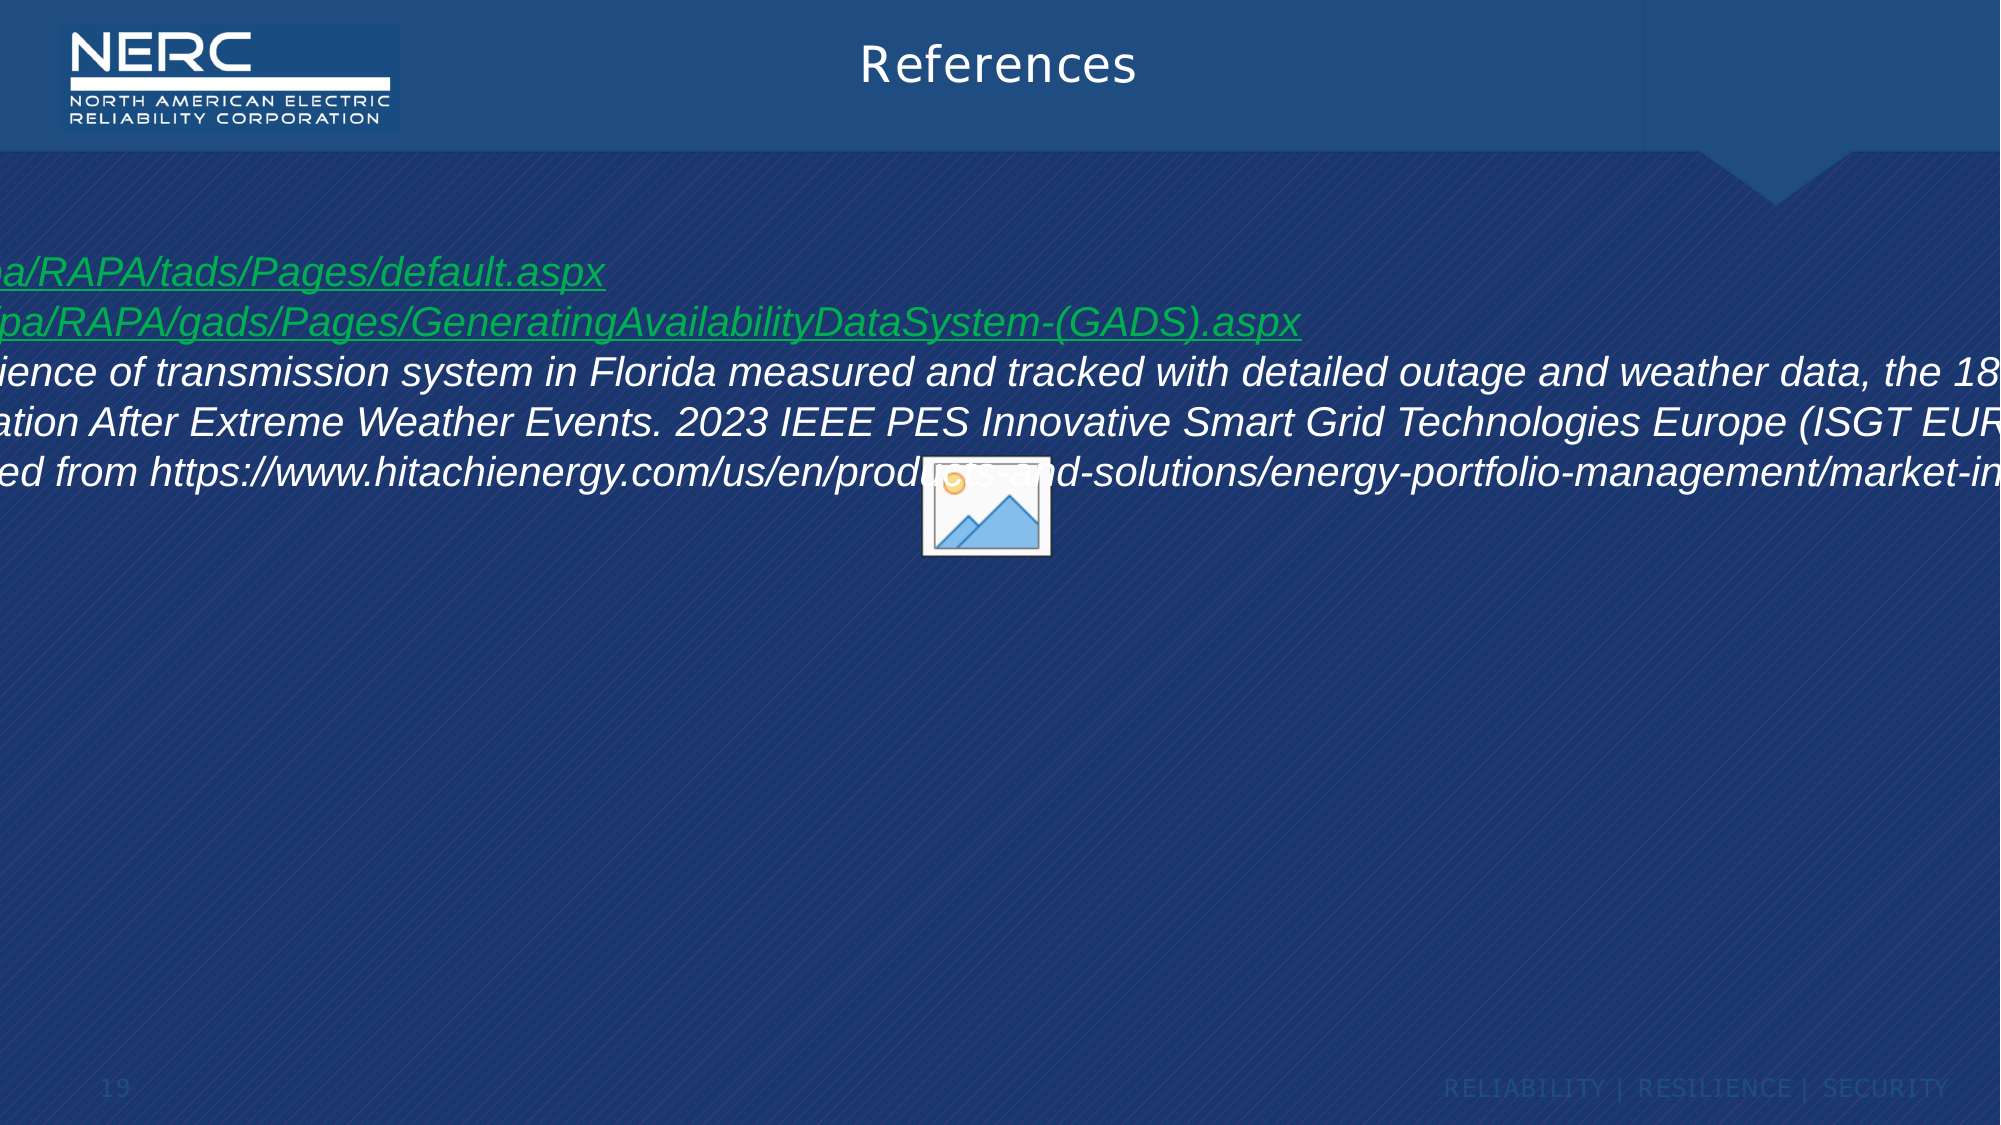

References
[TADS] Transmission Availability Data System (TADS). (2024, June 17). Retrieved from https://www.nerc.com/pa/RAPA/tads/Pages/default.aspx
[GADS] Generating Availability Data System (GADS). (2024, August 07). Retrieved from https://www.nerc.com/pa/RAPA/gads/Pages/GeneratingAvailabilityDataSystem-(GADS).aspx
[ekisheva2024] Svetlana Ekisheva, Christopher Claypool, Marilyn Jayachandran, Mark G. Lauby, Weather resilience of transmission system in Florida measured and tracked with detailed outage and weather data, the 18th International conference on Probabilistic Methods Applied to Power Systems (PMAPS), 2024 (to be published).
‪[ekisheva2023] Ekisheva, S., Pratt, D. K., Kachadurian, M., Martin, W. G., Norris, J., & Dobson, I. . Grid Restoration After Extreme Weather Events. 2023 IEEE PES Innovative Smart Grid Technologies Europe (ISGT EUROPE). IEEE. doi: 10.1109/ISGTEUROPE56780.2023.10407350
[VelocitySuite] Velocity Suite: The premier analytical source for energy information. (2024, January 22). Retrieved from https://www.hitachienergy.com/us/en/products-and-solutions/energy-portfolio-management/market-intelligence-services/velocity-suite